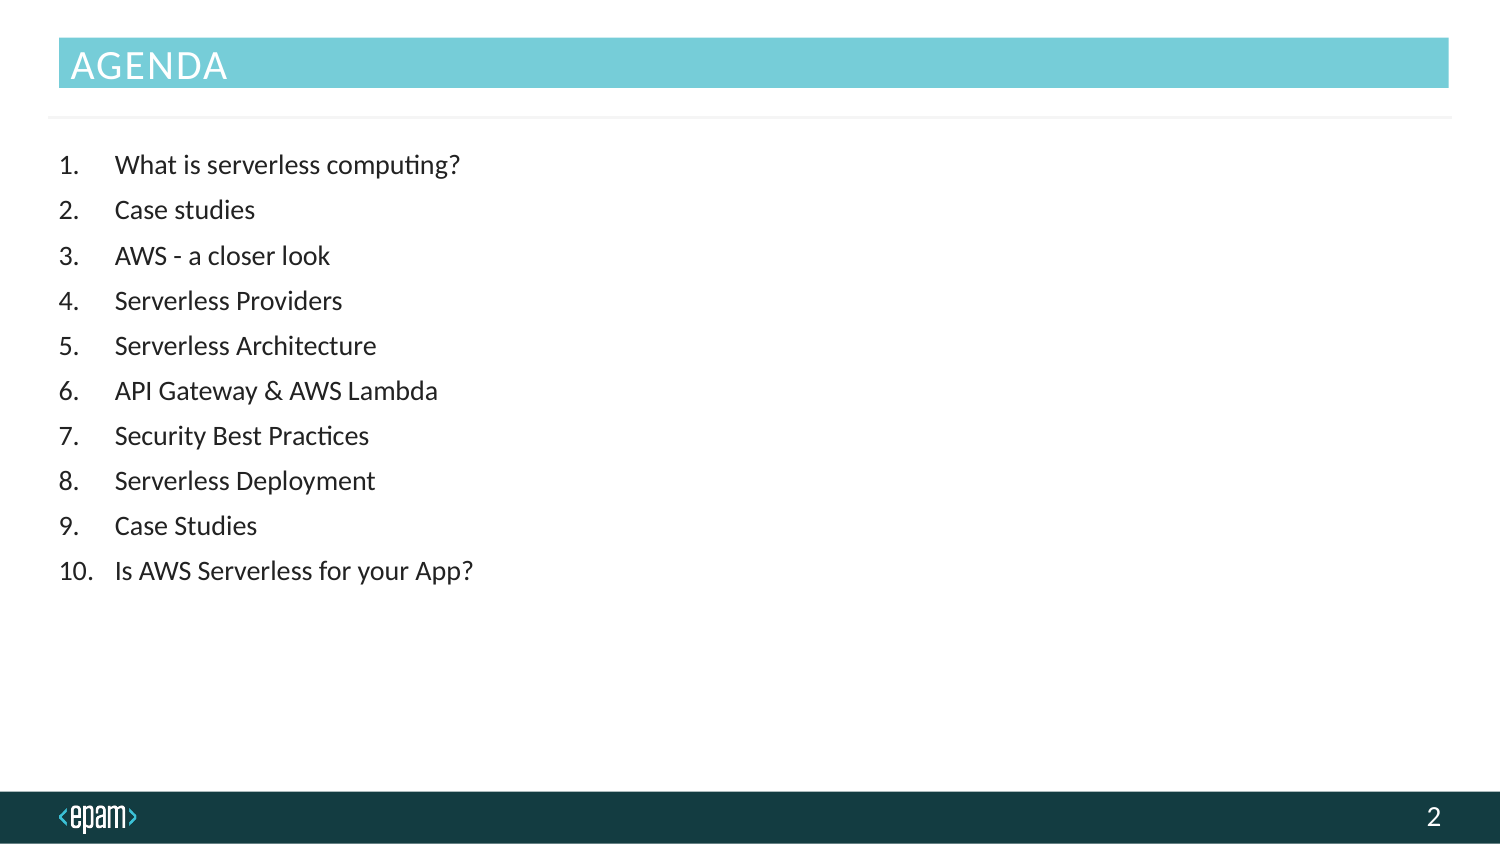

# CONSTRAINTS AND LIMITATIONS
 AGENDA
What is serverless computing?
Case studies
AWS - a closer look
Serverless Providers
Serverless Architecture
API Gateway & AWS Lambda
Security Best Practices
Serverless Deployment
Case Studies
Is AWS Serverless for your App?

2